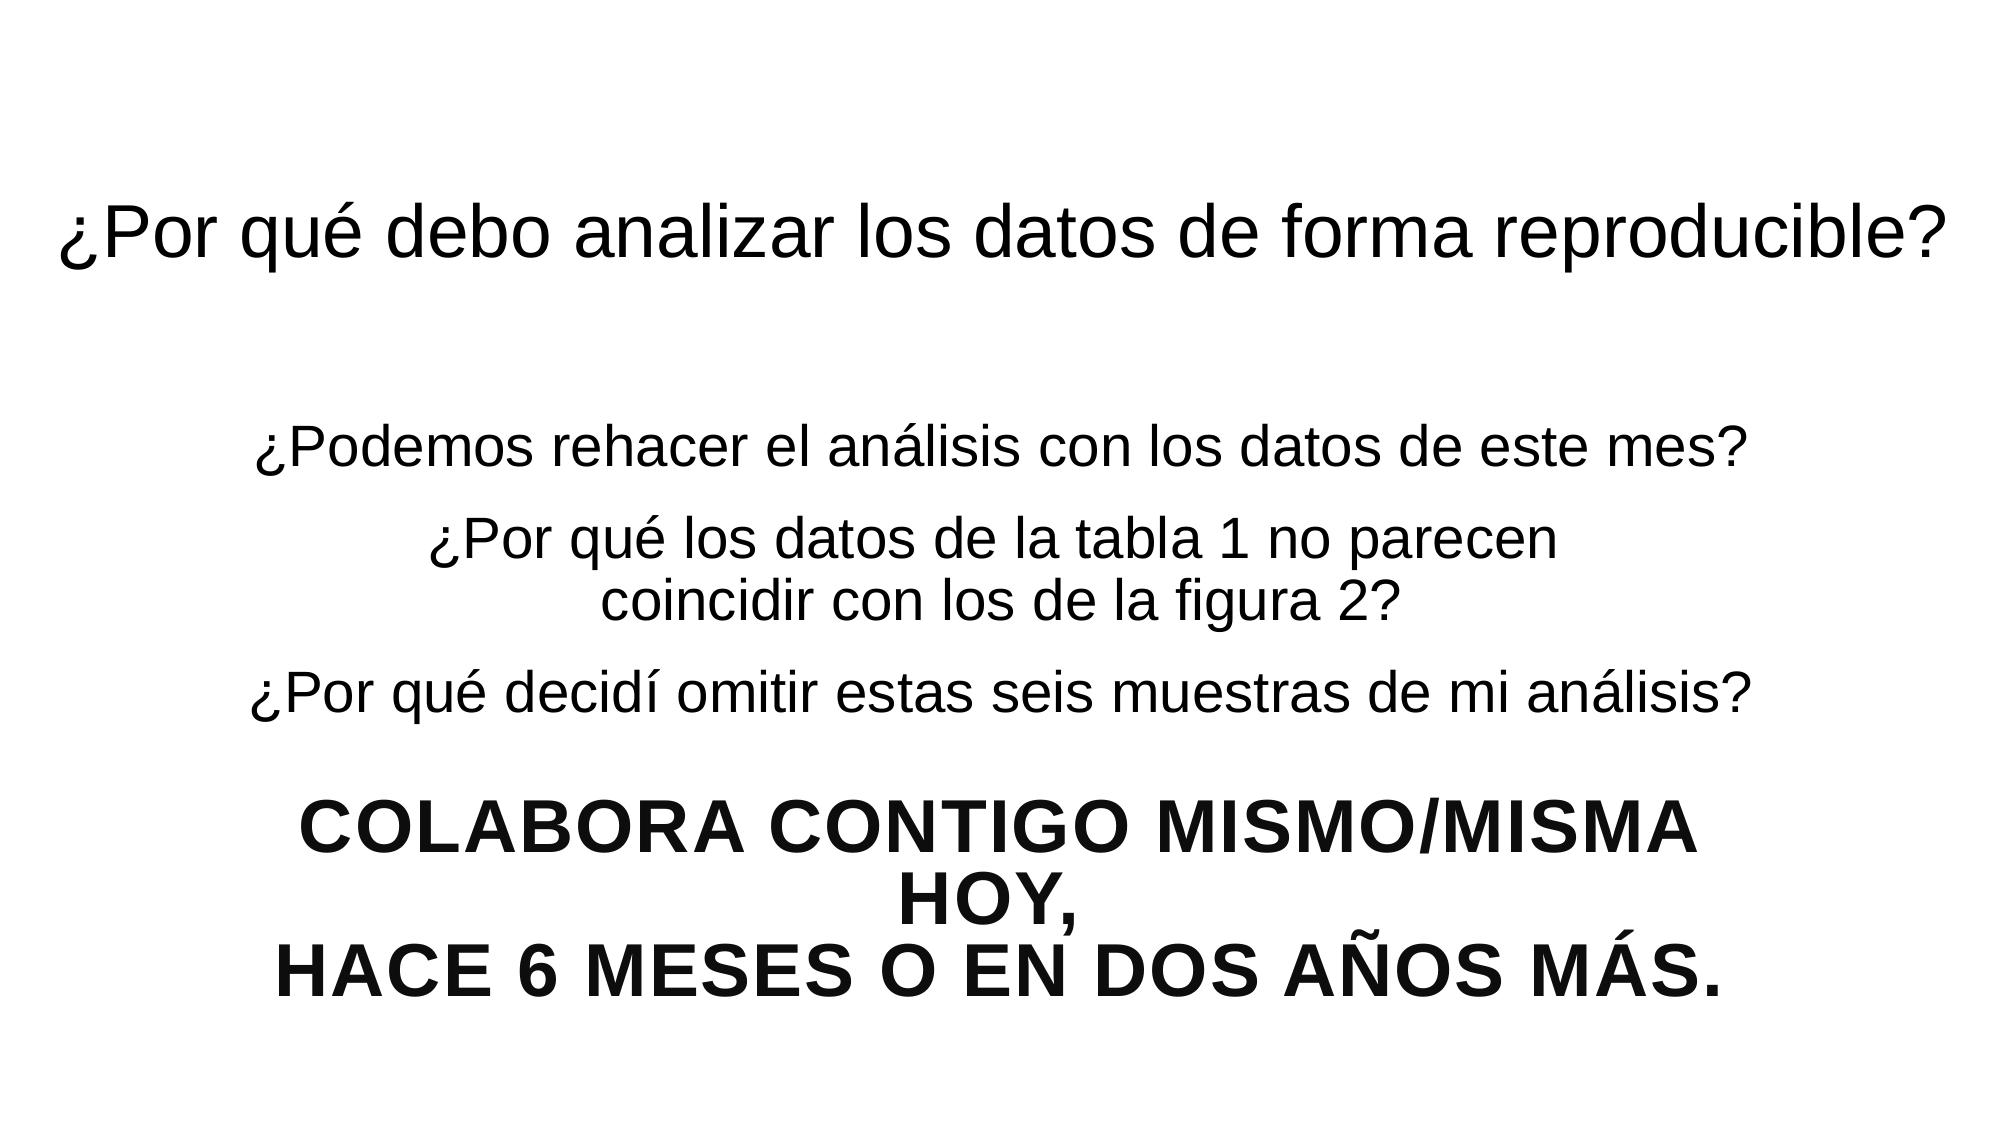

¿Por qué debo analizar los datos de forma reproducible?
¿Podemos rehacer el análisis con los datos de este mes?
¿Por qué los datos de la tabla 1 no parecen
coincidir con los de la figura 2?
¿Por qué decidí omitir estas seis muestras de mi análisis?
Colabora contigo mismo/misma hoy,
hace 6 meses o en dos años más.